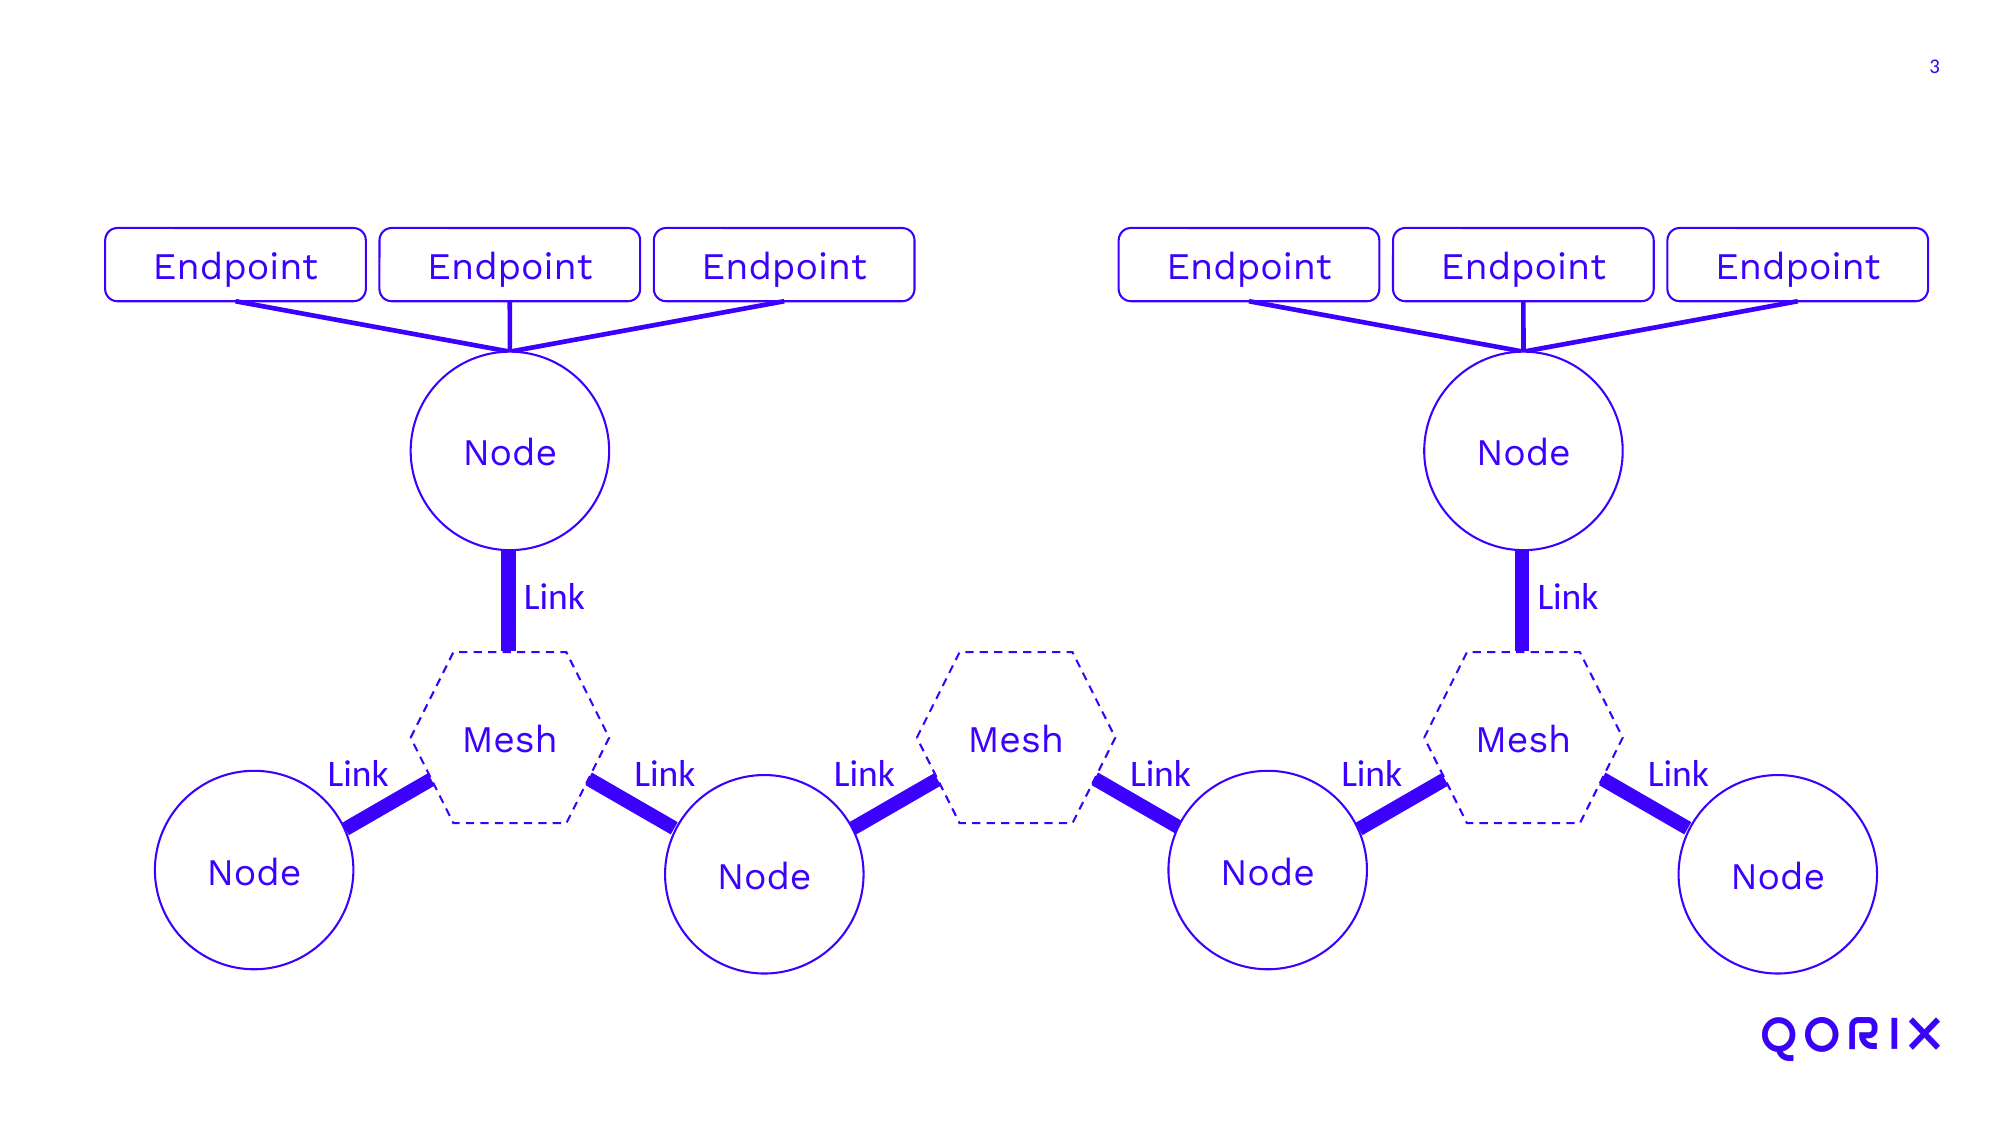

#
Endpoint
Endpoint
Endpoint
Endpoint
Endpoint
Endpoint
Node
Node

Link
Link
Mesh
Mesh
Mesh
Link
Link
Link
Link
Link
Link

Node
Node
Node
Node